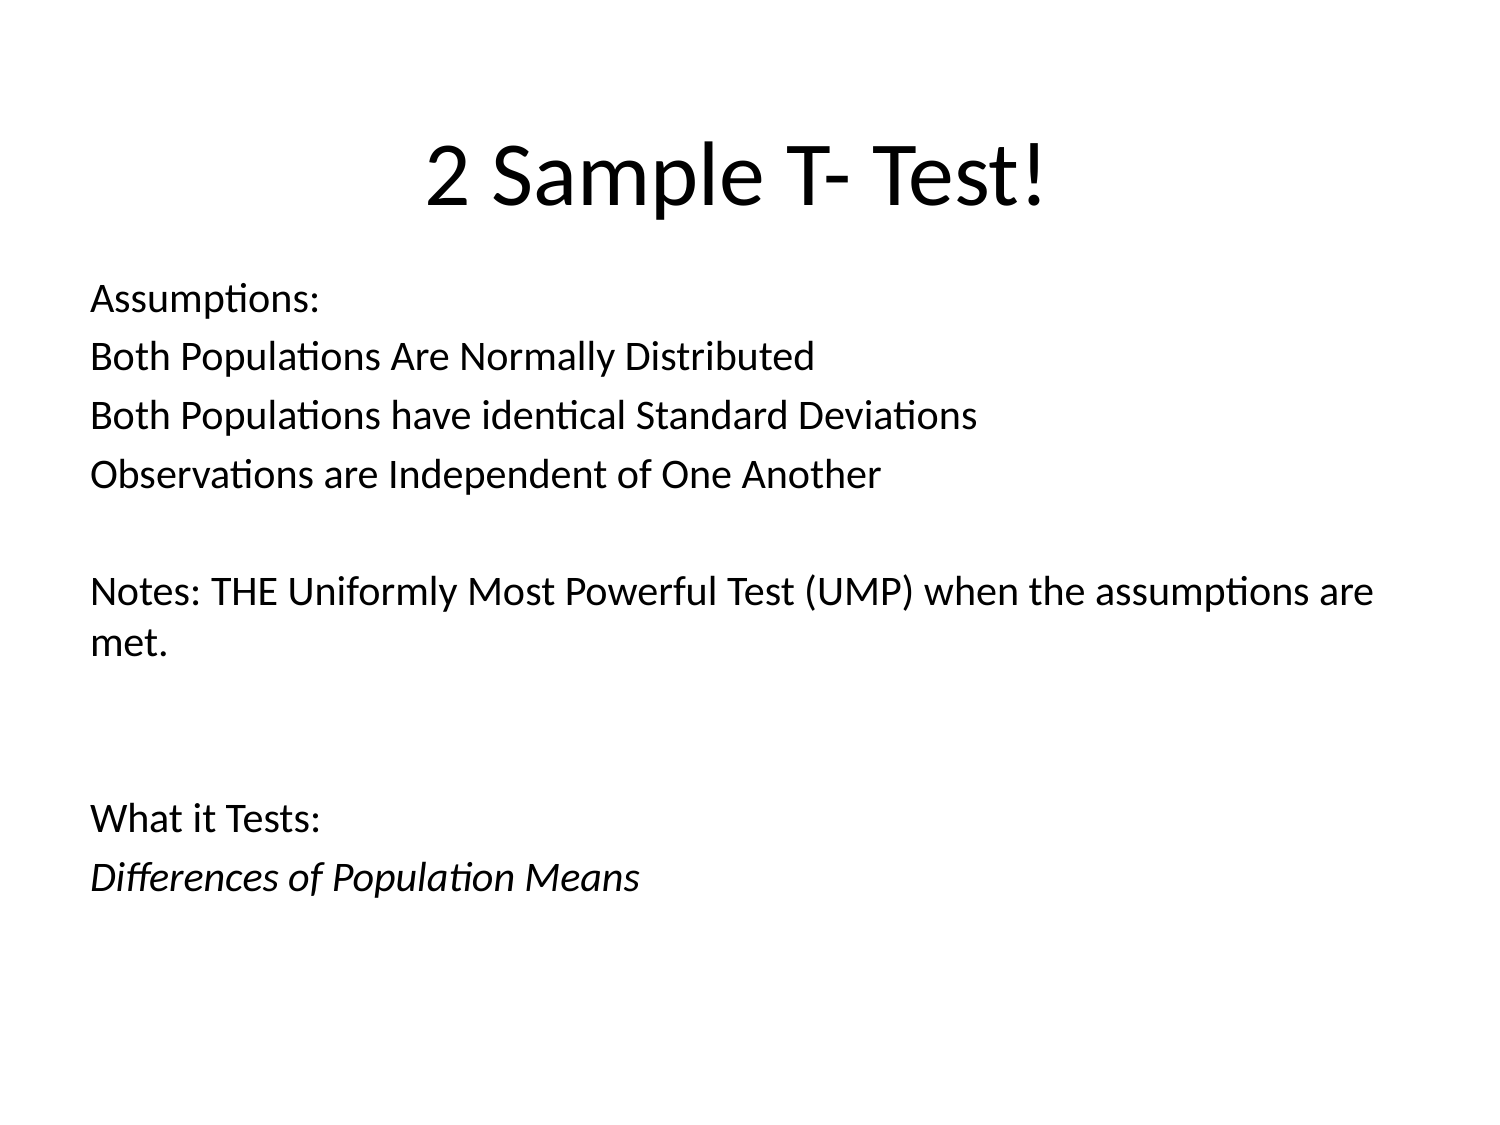

# 2 Sample T- Test!
Assumptions:
Both Populations Are Normally Distributed
Both Populations have identical Standard Deviations
Observations are Independent of One Another

Notes: THE Uniformly Most Powerful Test (UMP) when the assumptions are met.

What it Tests:
Differences of Population Means